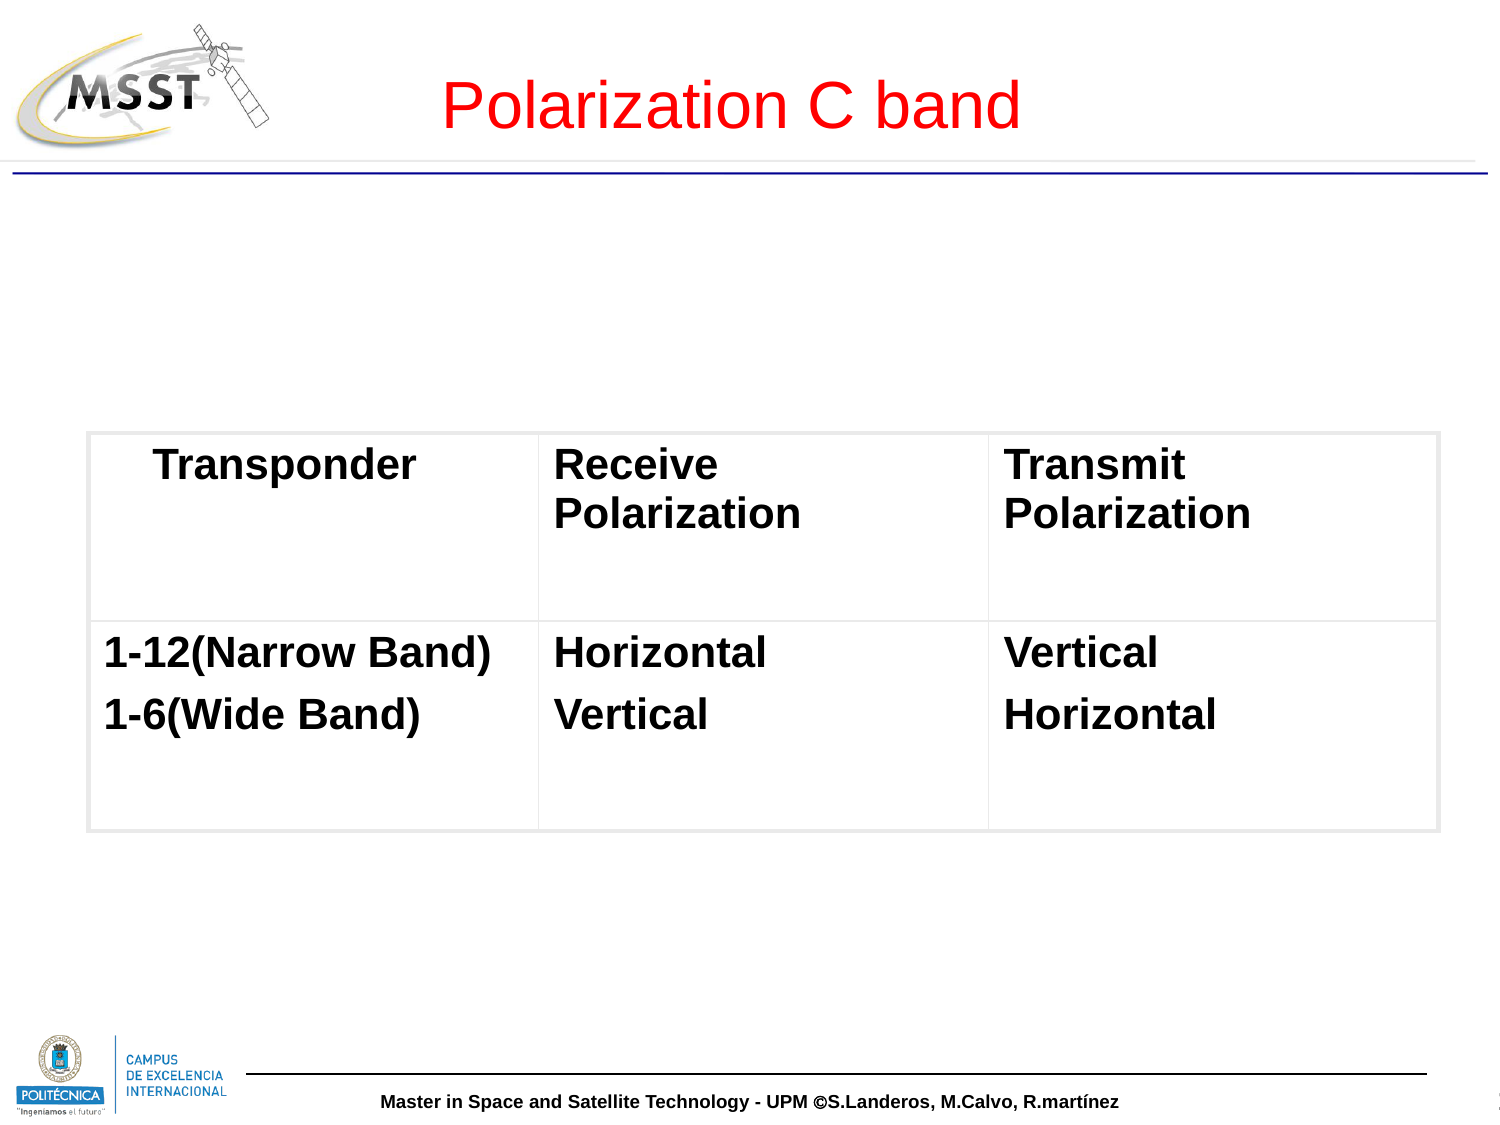

# Polarization C band
| Transponder | Receive Polarization | Transmit Polarization |
| --- | --- | --- |
| 1-12(Narrow Band) 1-6(Wide Band) | Horizontal Vertical | Vertical Horizontal |